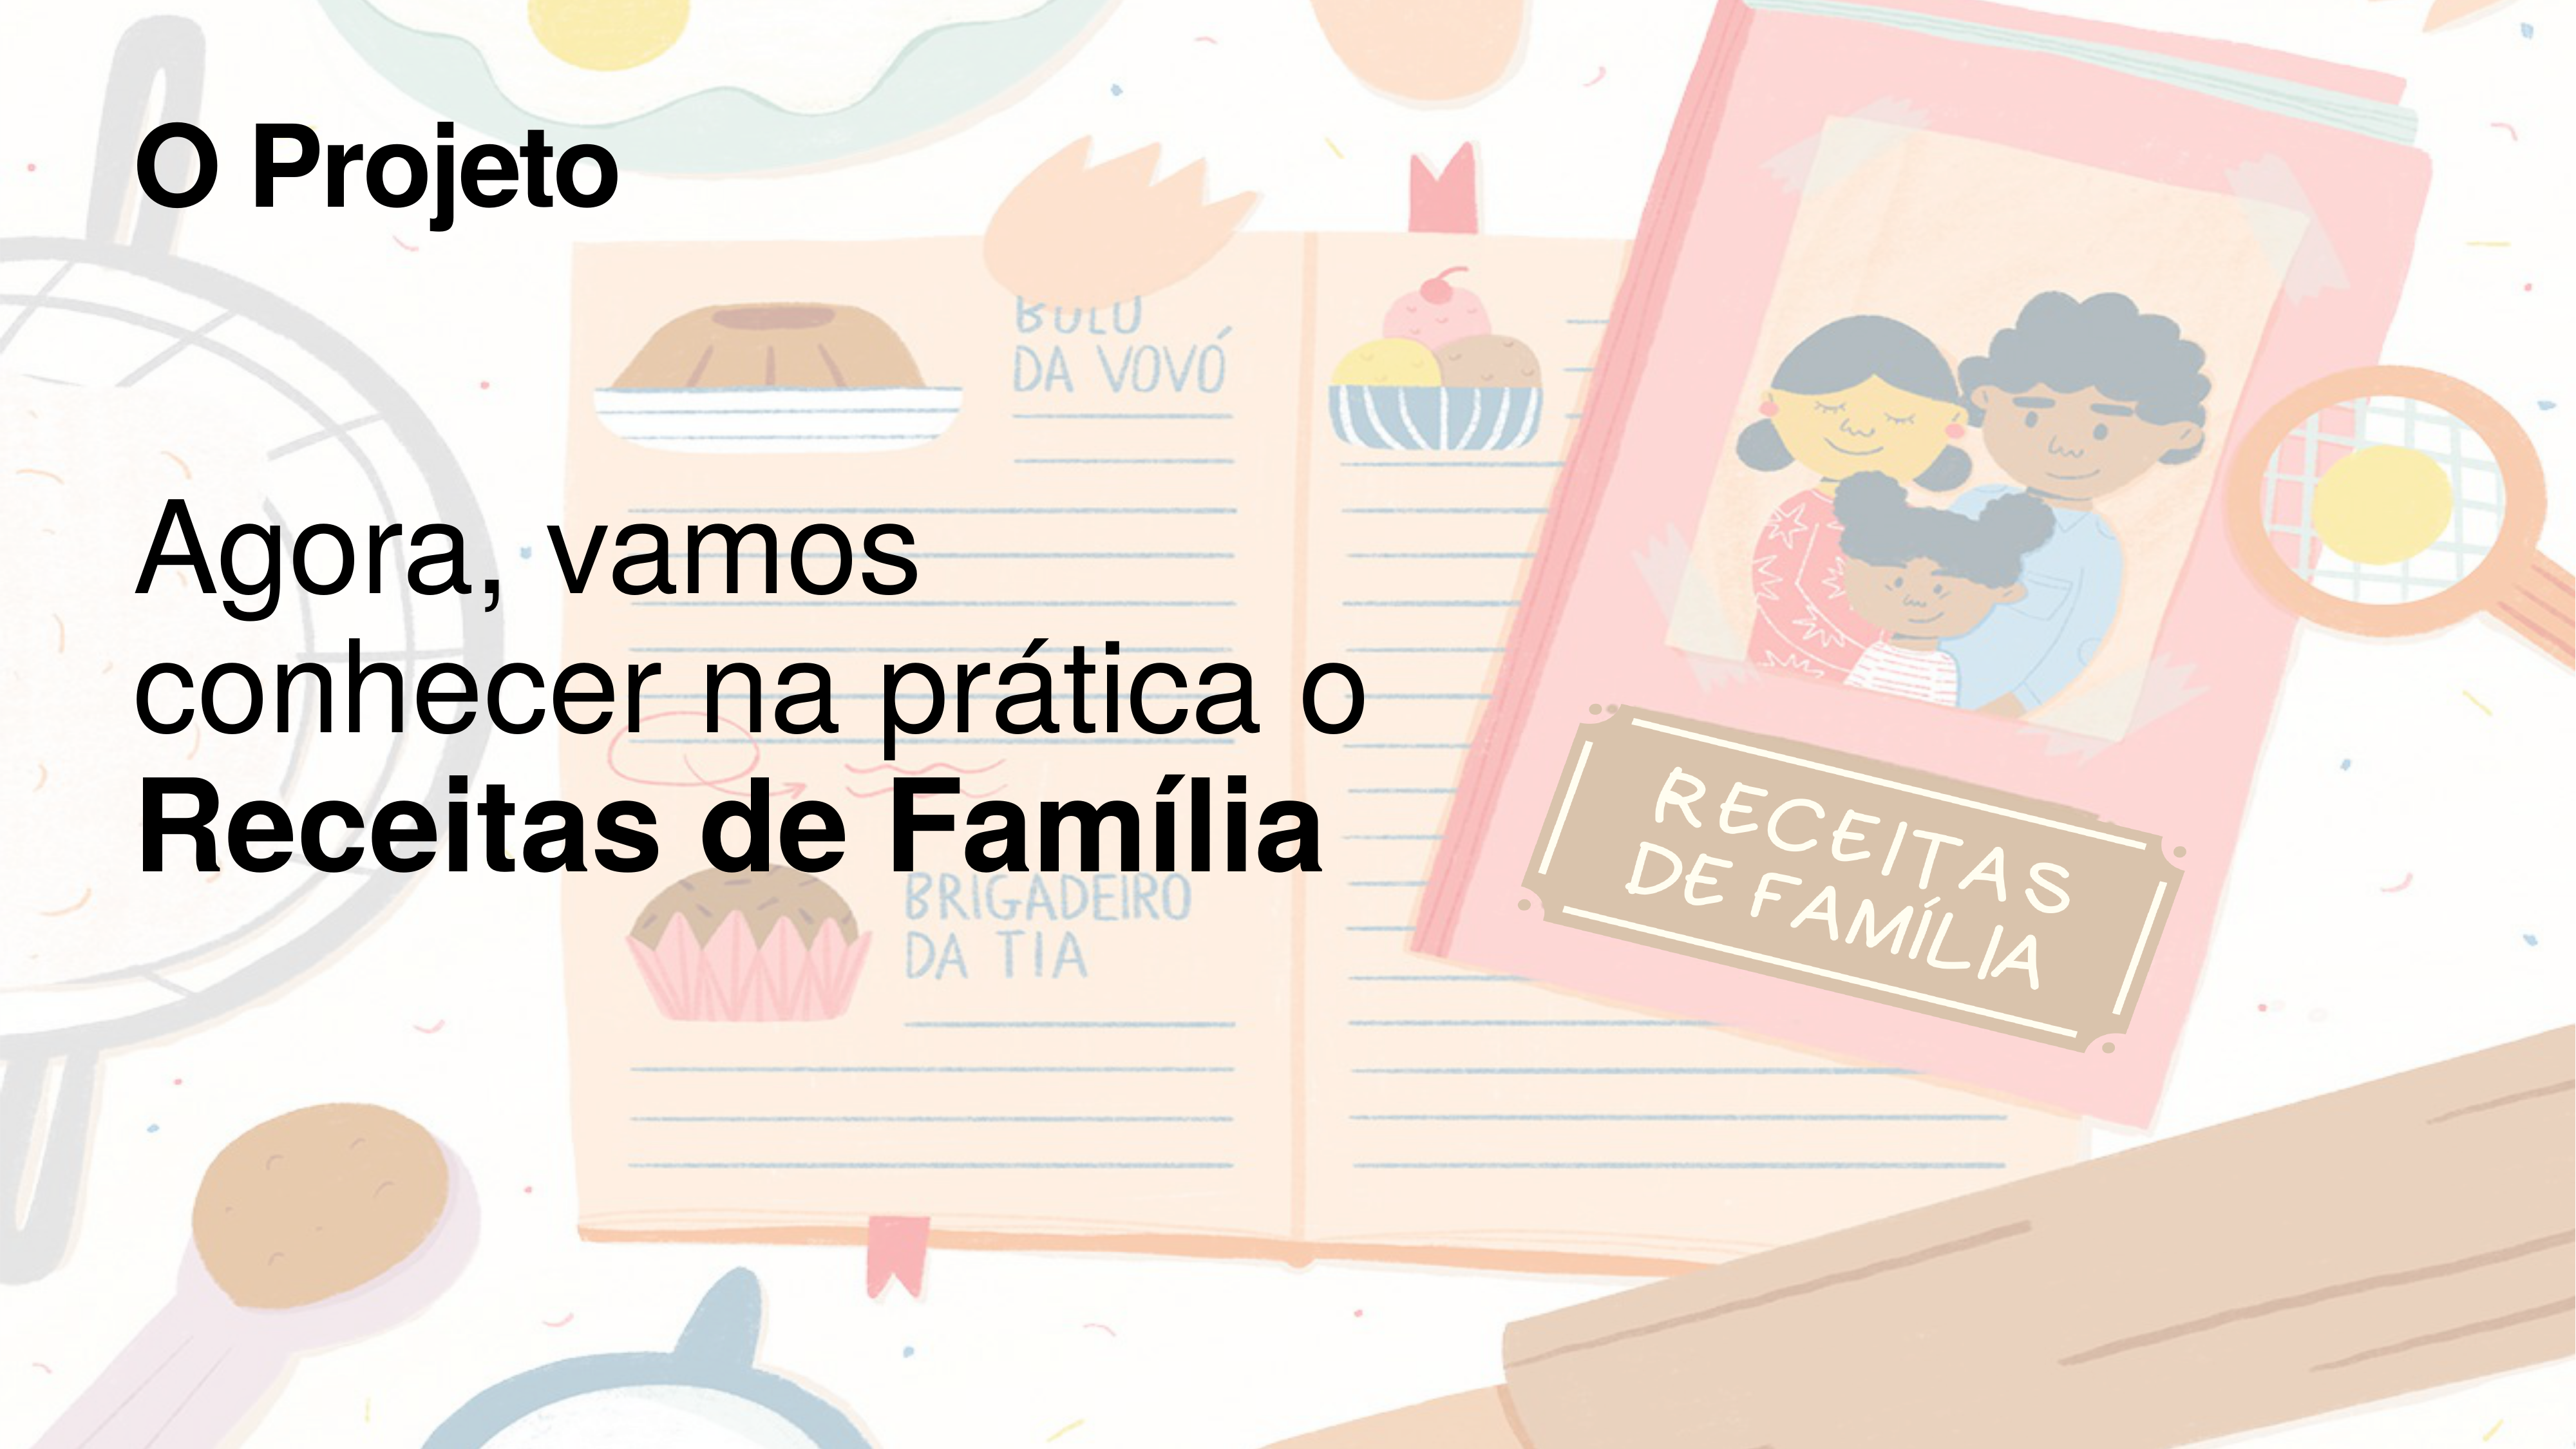

# O Projeto
Agora, vamos conhecer na prática o Receitas de Família